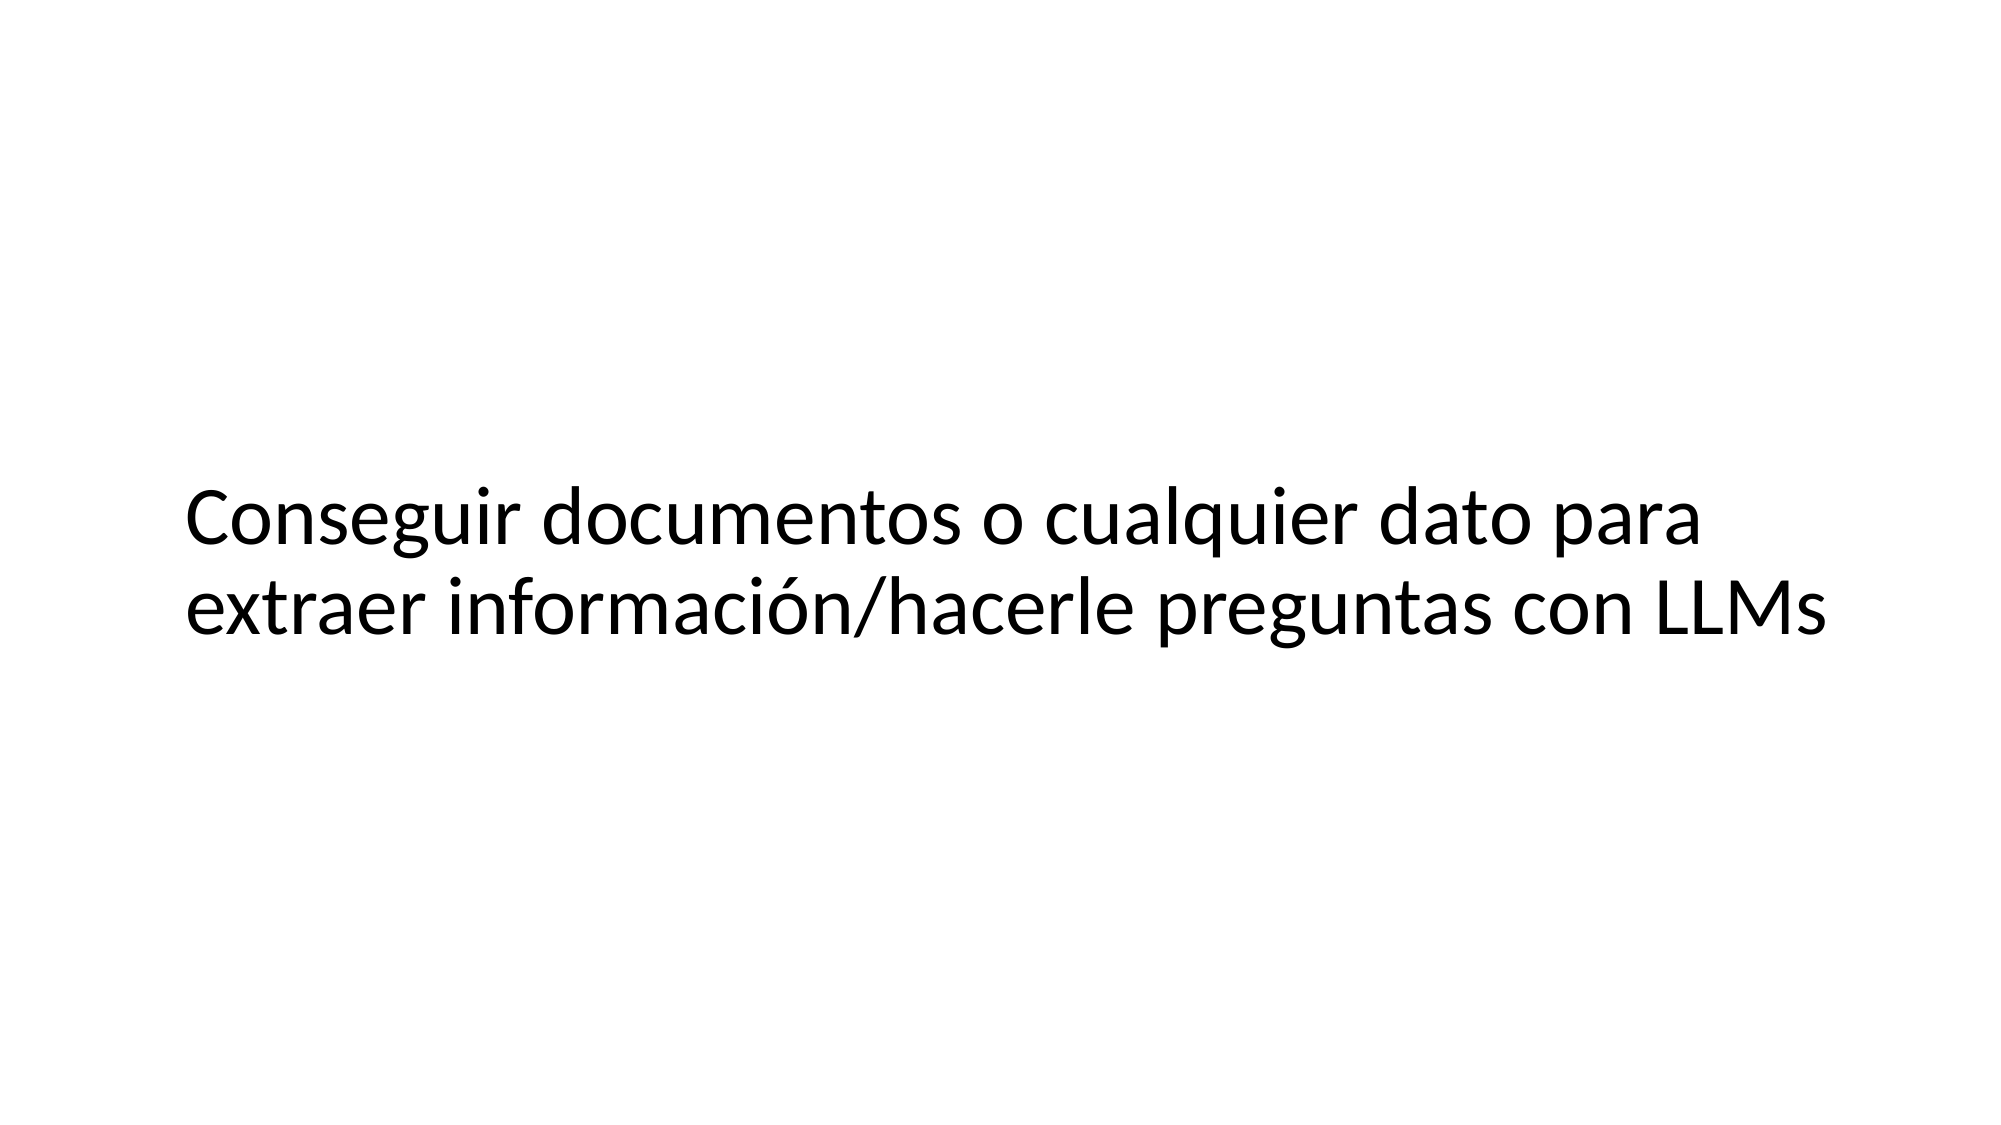

# Conseguir documentos o cualquier dato para extraer información/hacerle preguntas con LLMs